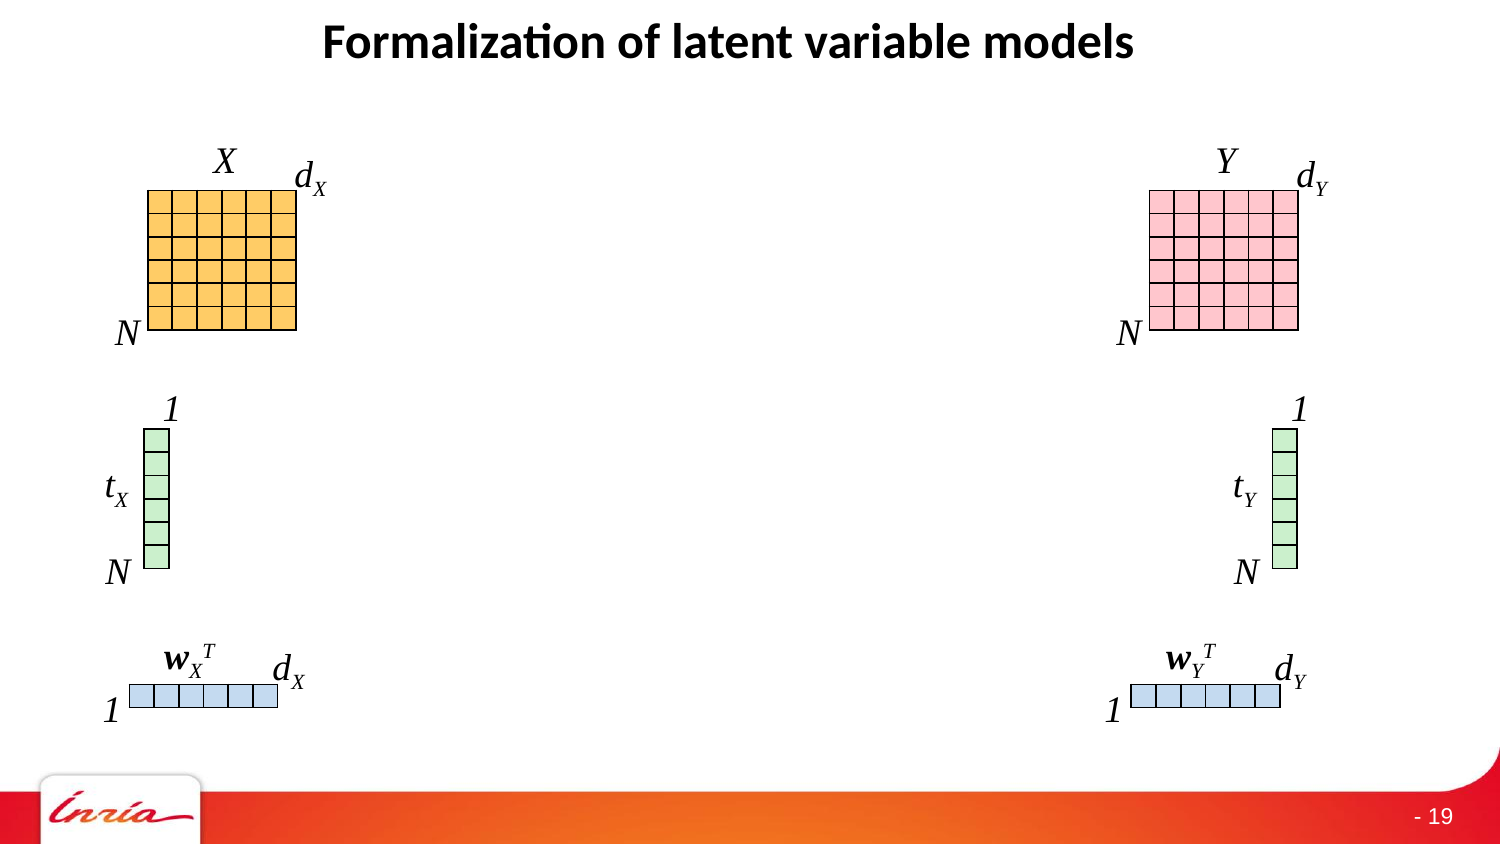

Formalization of latent variable models
X
Y
dX
dY
|  |  |  |  |  |  |
| --- | --- | --- | --- | --- | --- |
|  |  |  |  |  |  |
|  |  |  |  |  |  |
|  |  |  |  |  |  |
|  |  |  |  |  |  |
|  |  |  |  |  |  |
|  |  |  |  |  |  |
| --- | --- | --- | --- | --- | --- |
|  |  |  |  |  |  |
|  |  |  |  |  |  |
|  |  |  |  |  |  |
|  |  |  |  |  |  |
|  |  |  |  |  |  |
N
N
1
1
|  |
| --- |
|  |
|  |
|  |
|  |
|  |
|  |
| --- |
|  |
|  |
|  |
|  |
|  |
tX
tY
N
N
wXT
wYT
dX
dY
1
1
|  |  |  |  |  |  |
| --- | --- | --- | --- | --- | --- |
|  |  |  |  |  |  |
| --- | --- | --- | --- | --- | --- |
- 19